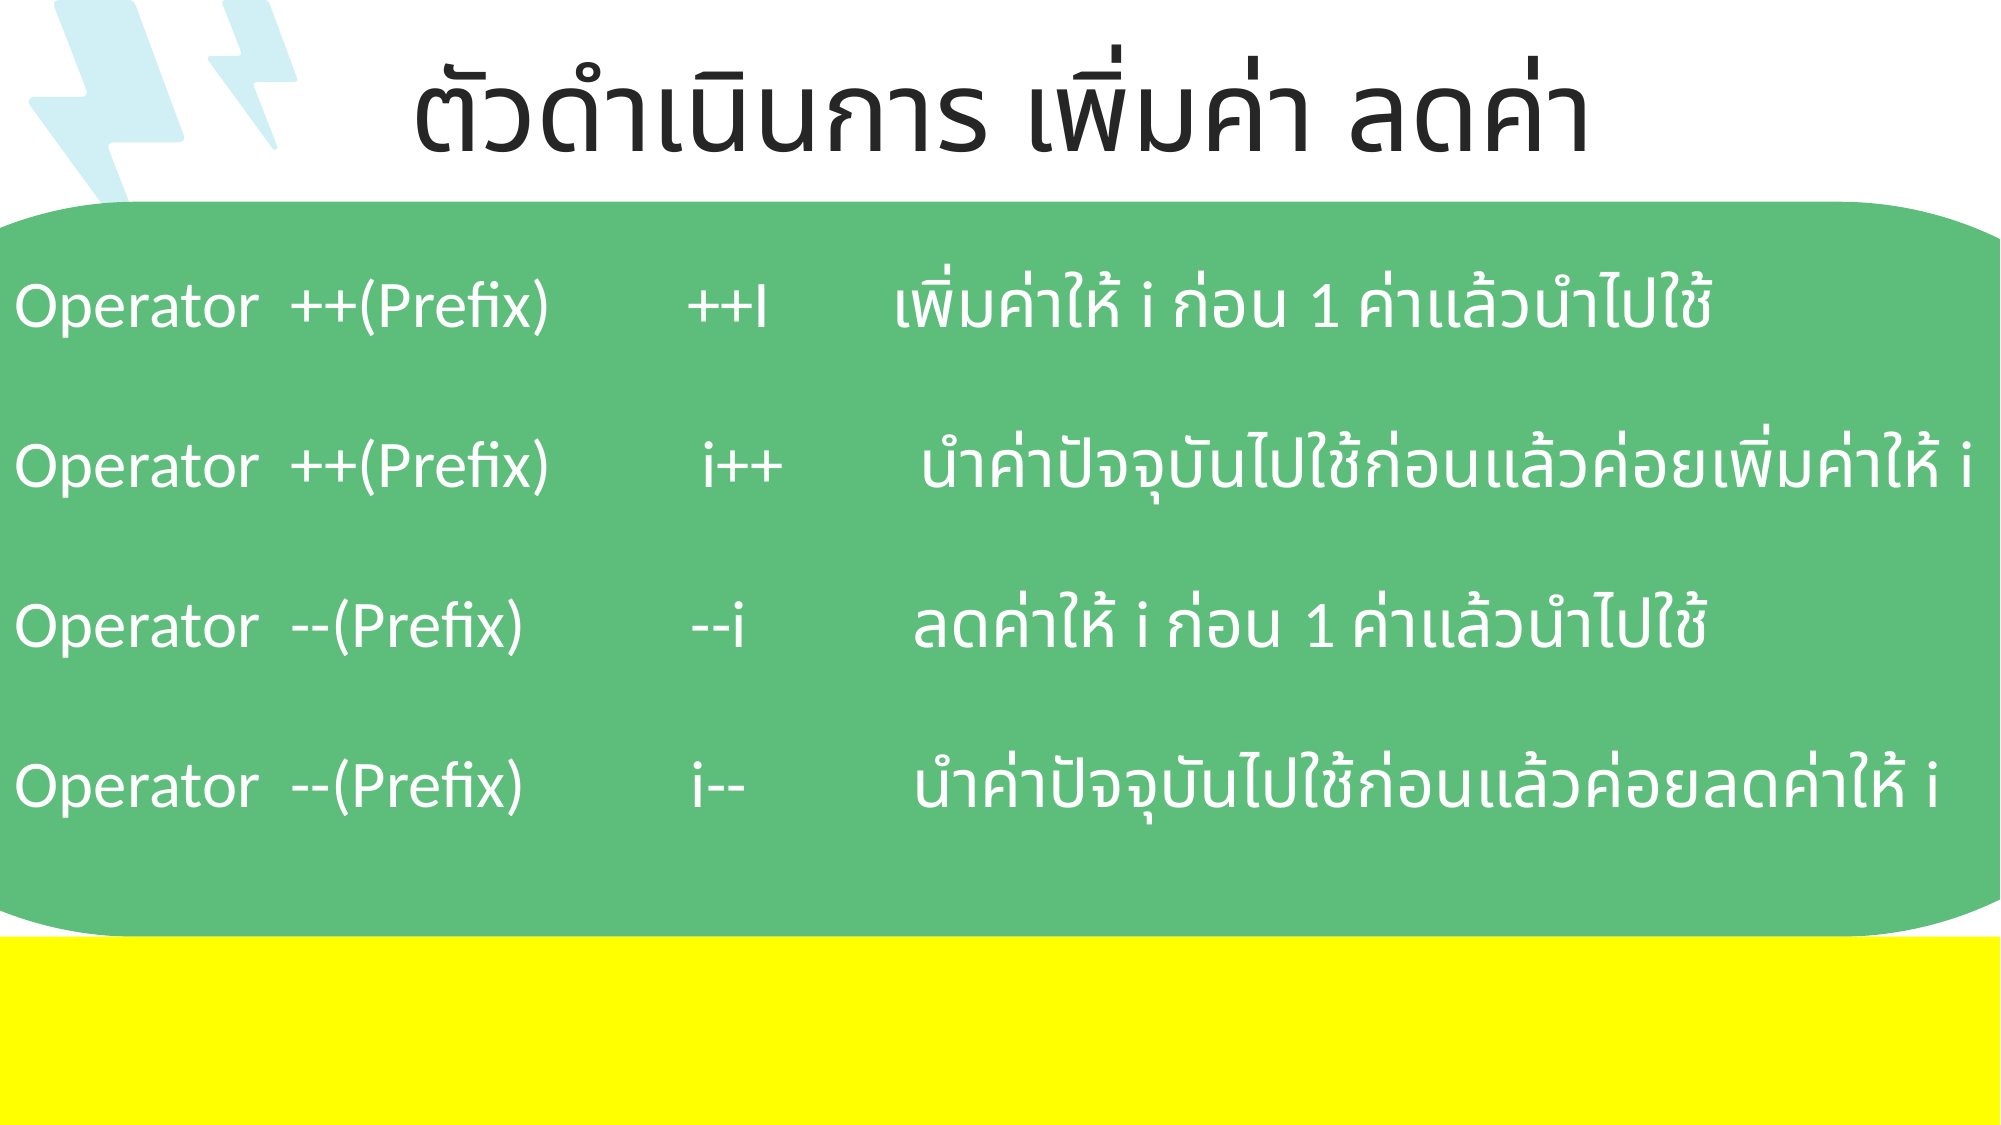

ตัวดำเนินการ เพิ่มค่า ลดค่า
Operator  ++(Prefix)         ++I        เพิ่มค่าให้ i ก่อน 1 ค่าแล้วนำไปใช้
Operator  ++(Prefix)          i++         นำค่าปัจจุบันไปใช้ก่อนแล้วค่อยเพิ่มค่าให้ i

Operator  --(Prefix)           --i           ลดค่าให้ i ก่อน 1 ค่าแล้วนำไปใช้

Operator  --(Prefix)           i--           นำค่าปัจจุบันไปใช้ก่อนแล้วค่อยลดค่าให้ i